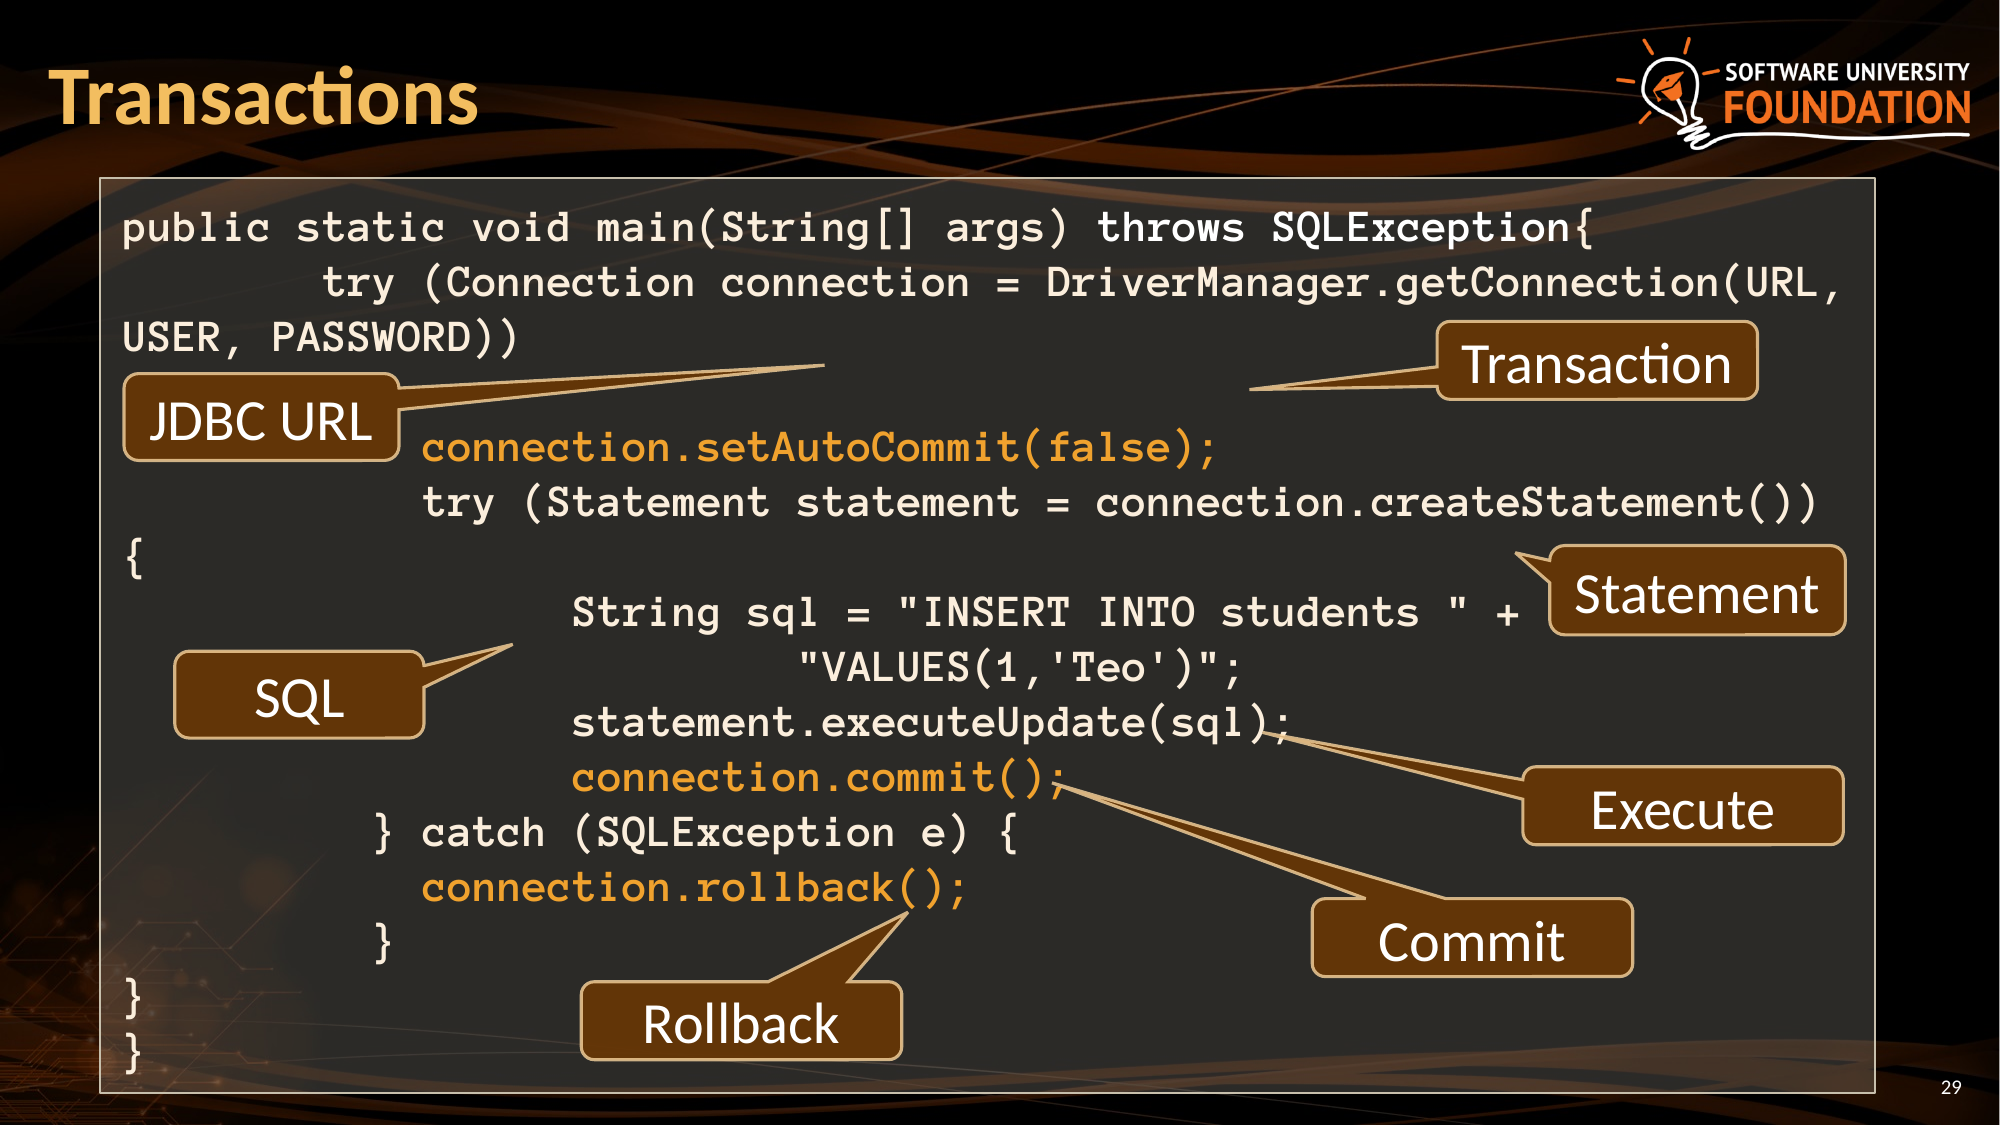

# Transactions
public static void main(String[] args) throws SQLException{
        try (Connection connection = DriverManager.getConnection(URL, USER, PASSWORD))

            connection.setAutoCommit(false);
            try (Statement statement = connection.createStatement()) {
            	String sql = "INSERT INTO students " +
                           "VALUES(1,'Teo')";
            	statement.executeUpdate(sql);
            	connection.commit();
	    } catch (SQLException e) {
		connection.rollback();
	    }
}
}
Transaction
JDBC URL
Statement
SQL
Execute
Commit
Rollback
29